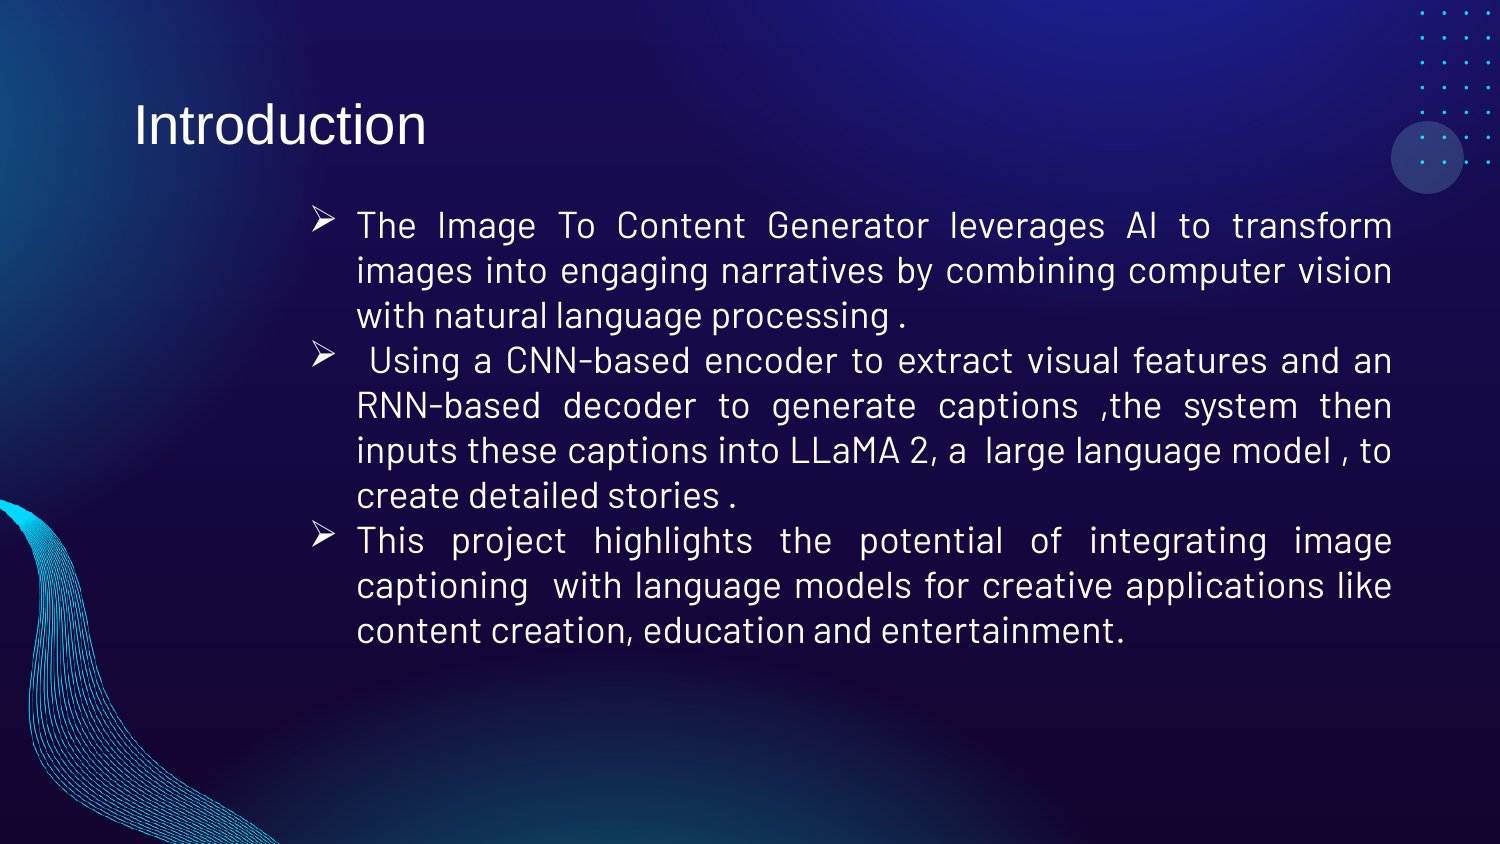

# Introduction
The Image To Content Generator leverages AI to transform images into engaging narratives by combining computer vision with natural language processing .
 Using a CNN-based encoder to extract visual features and an RNN-based decoder to generate captions ,the system then inputs these captions into LLaMA 2, a  large language model , to create detailed stories .
This project highlights the potential of integrating image captioning  with language models for creative applications like content creation, education and entertainment.